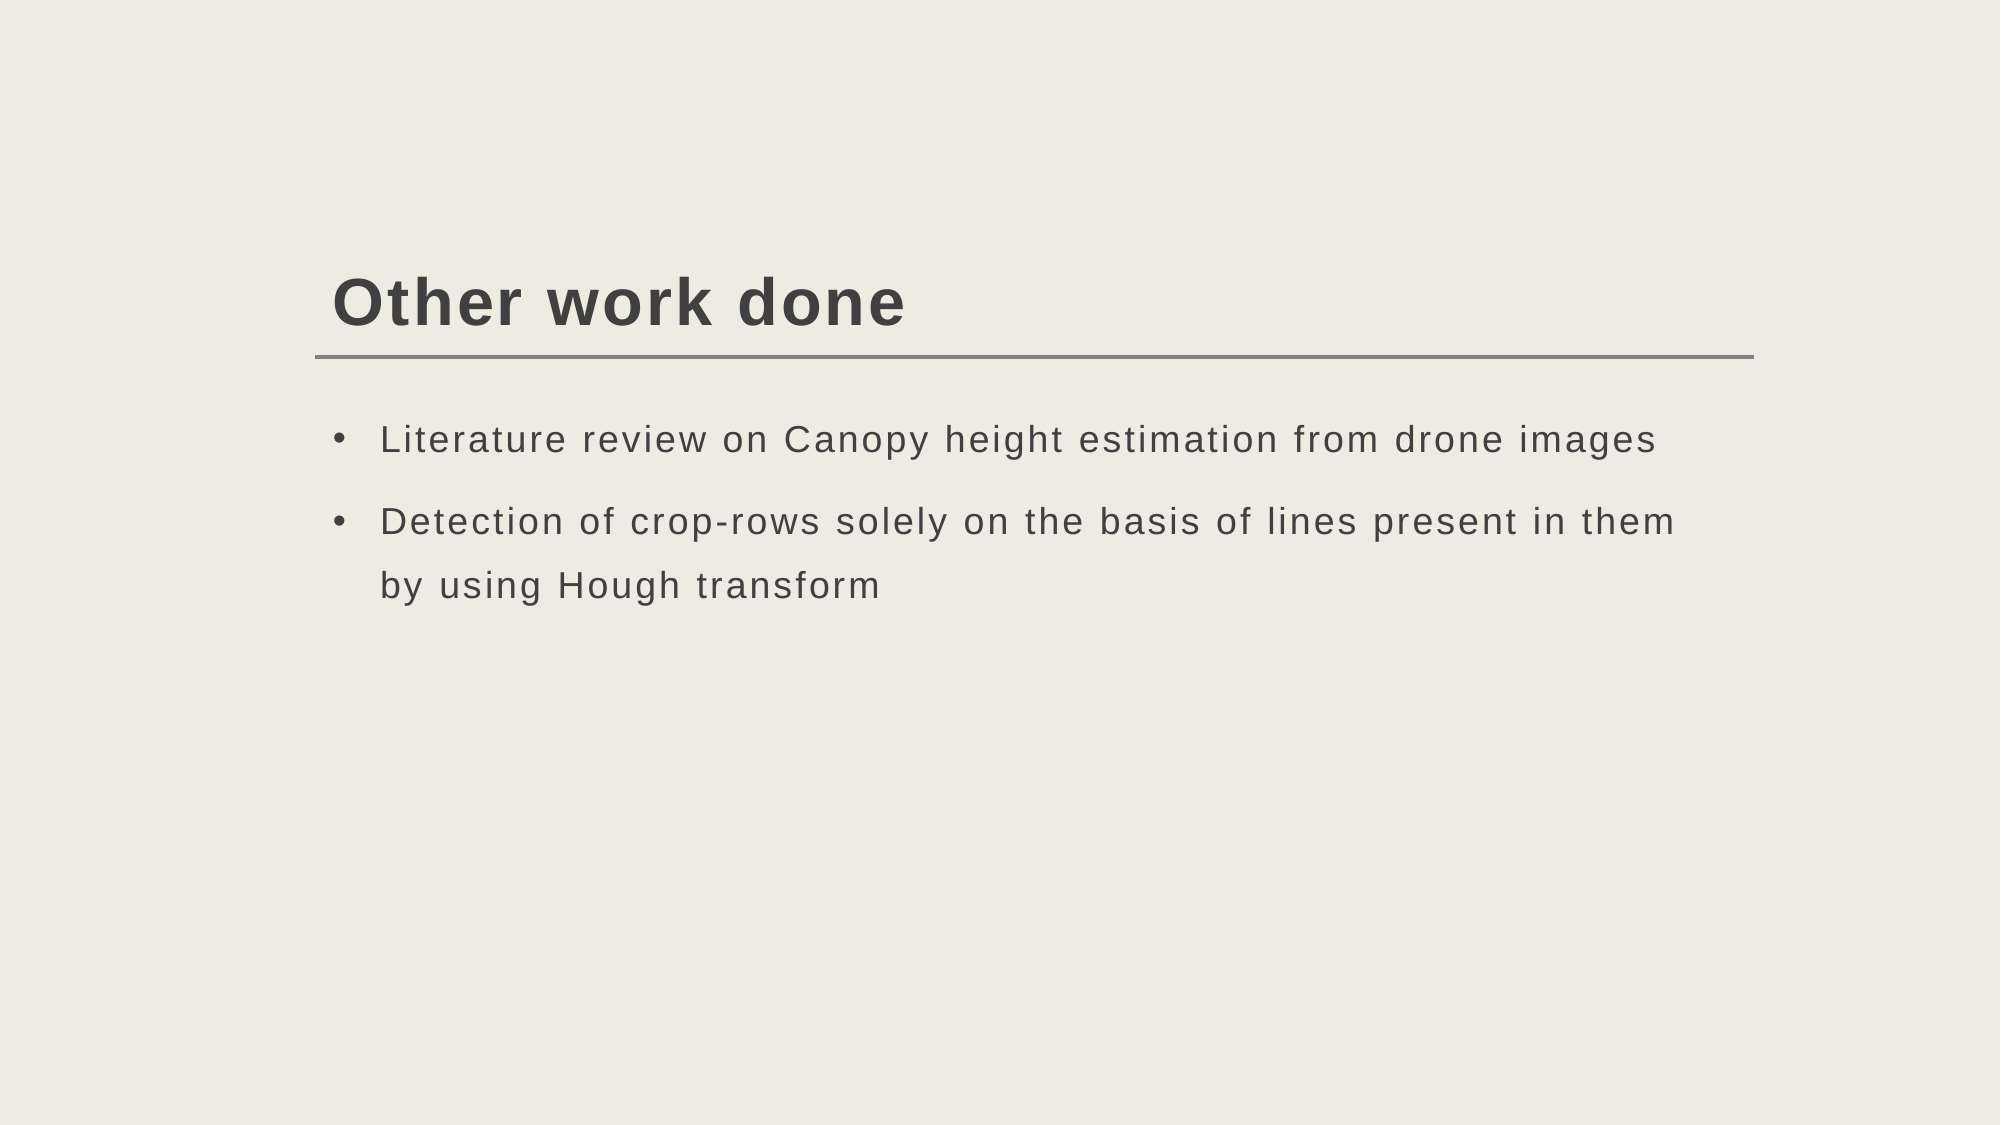

# Other work done
Literature review on Canopy height estimation from drone images
Detection of crop-rows solely on the basis of lines present in them by using Hough transform